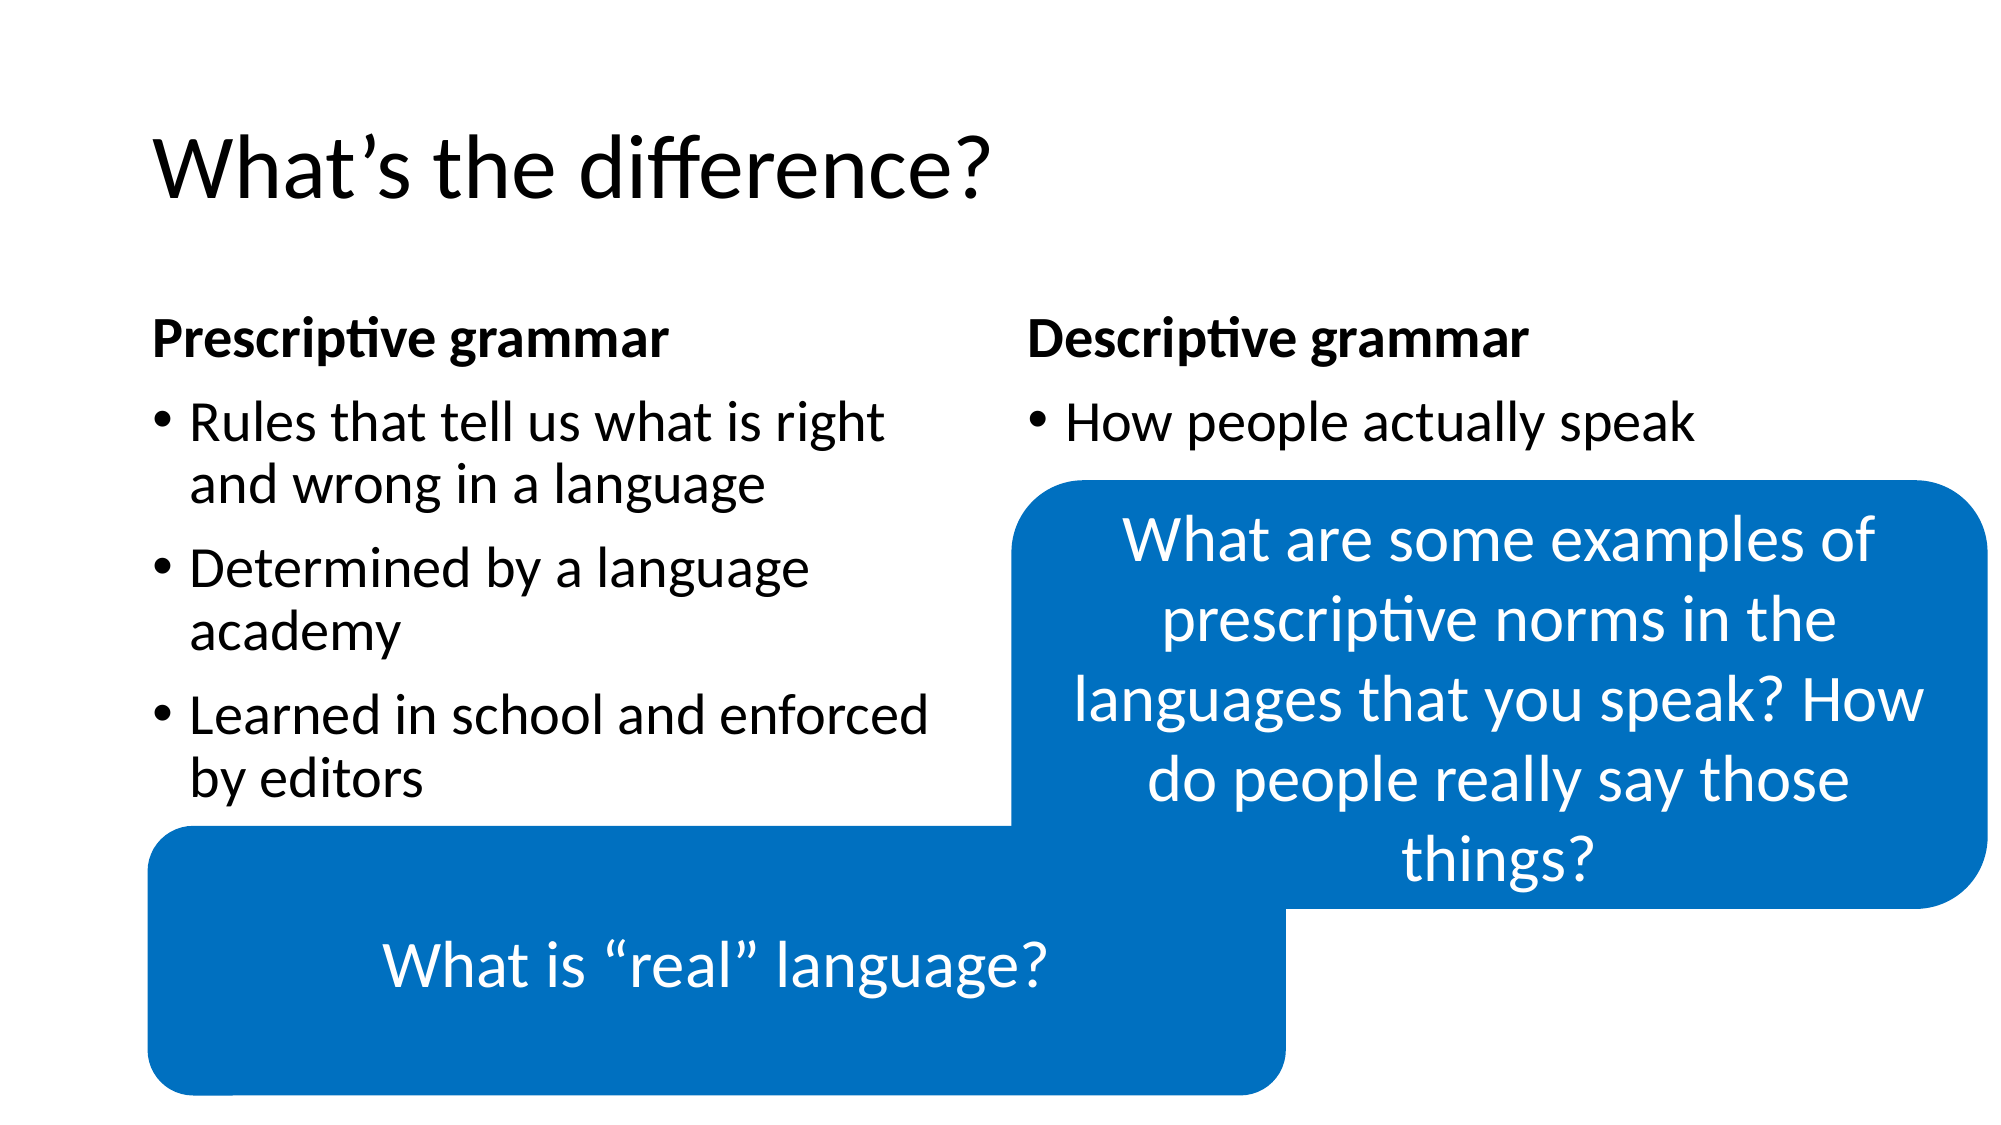

# What’s the difference?
Prescriptive grammar
Rules that tell us what is right and wrong in a language
Determined by a language academy
Learned in school and enforced by editors
Descriptive grammar
How people actually speak
What are some examples of prescriptive norms in the languages that you speak? How do people really say those things?
What is “real” language?